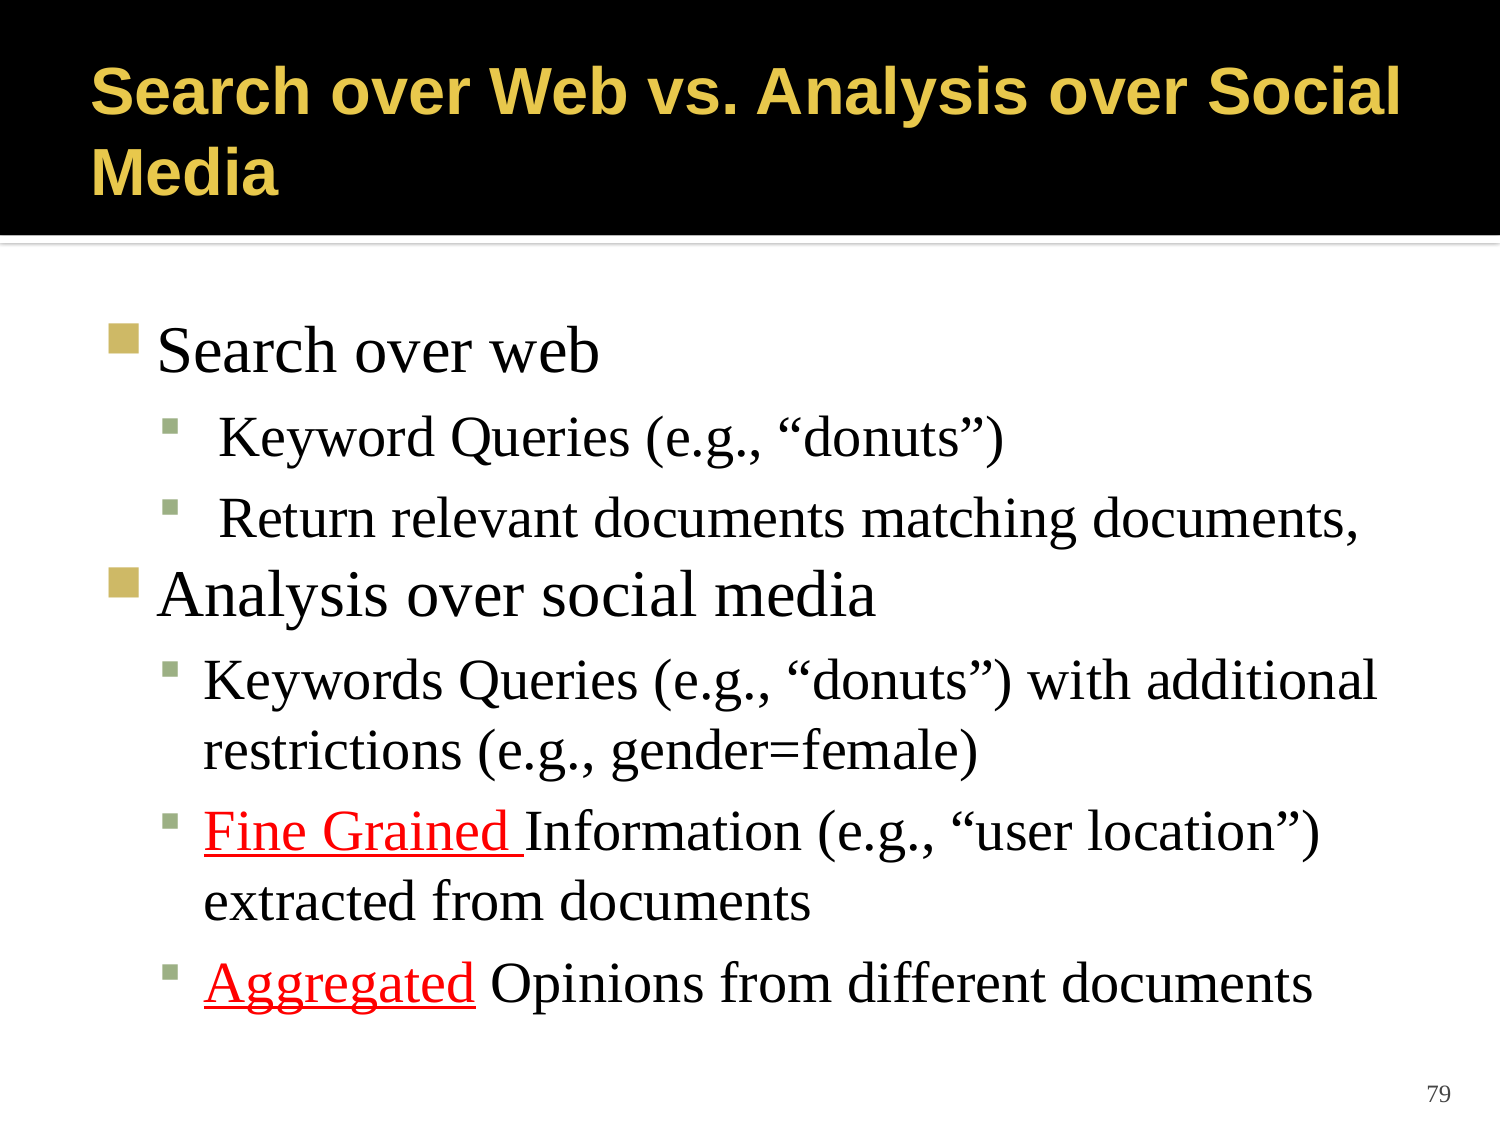

# Search over Web vs. Analysis over Social Media
Search over web
 Keyword Queries (e.g., “donuts”)
 Return relevant documents matching documents,
Analysis over social media
Keywords Queries (e.g., “donuts”) with additional restrictions (e.g., gender=female)
Fine Grained Information (e.g., “user location”) extracted from documents
Aggregated Opinions from different documents
79